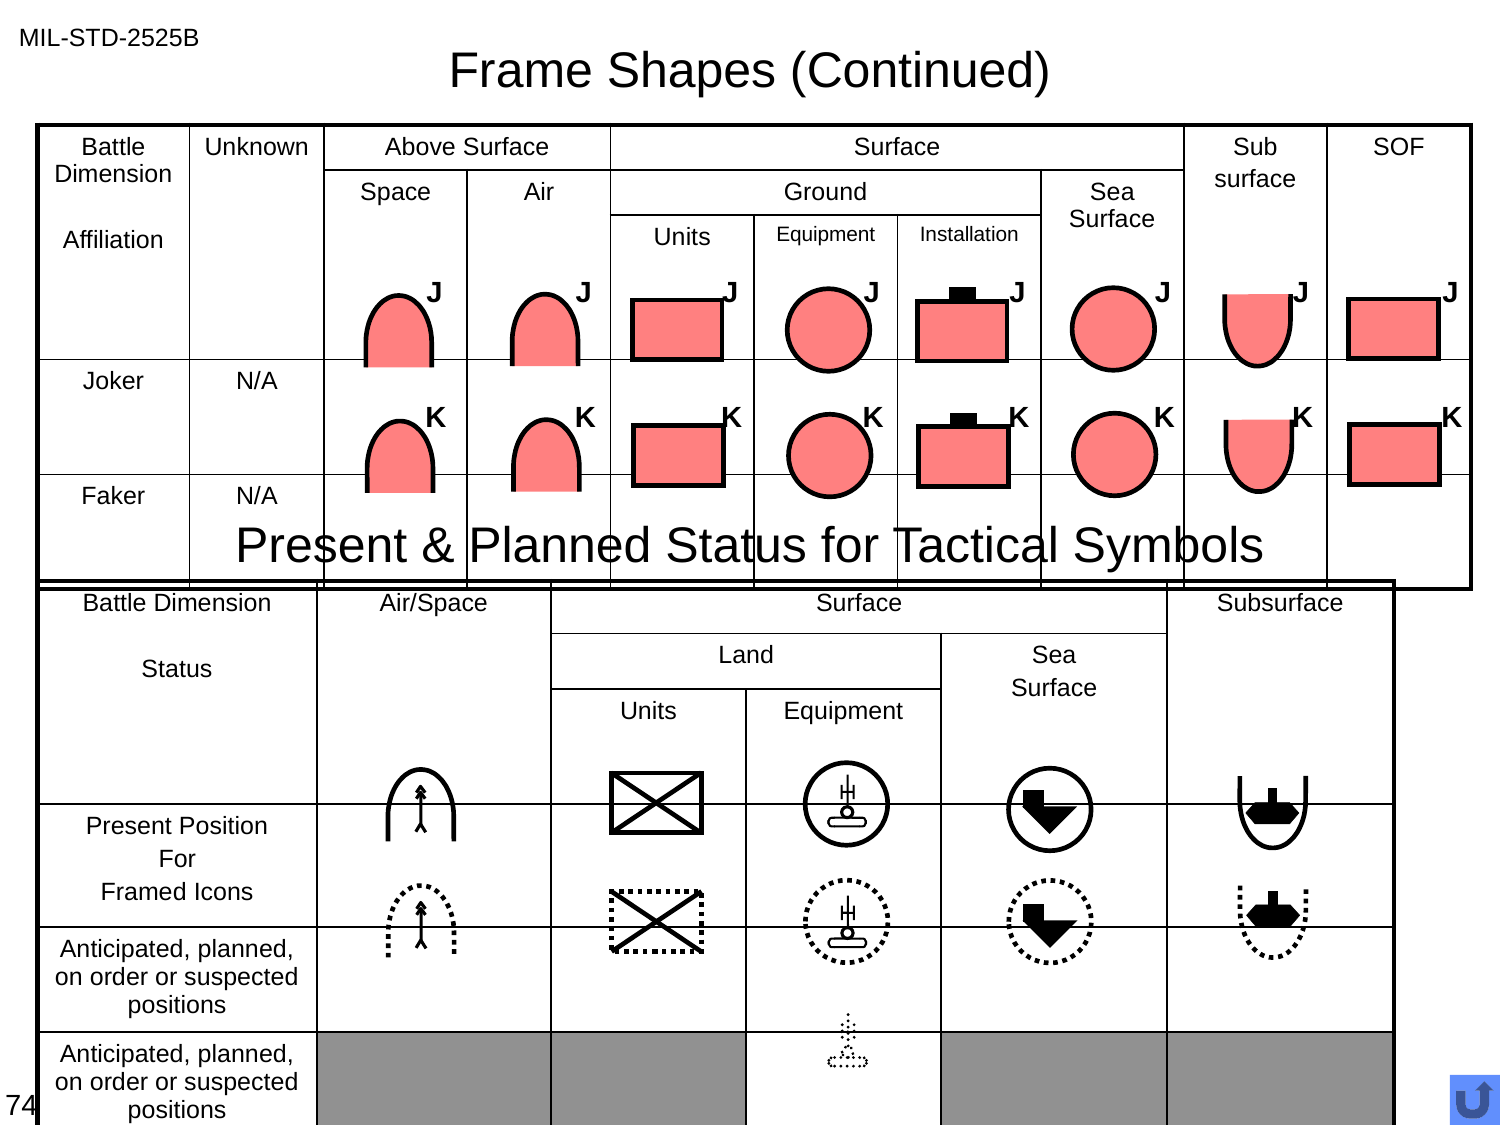

MIL-STD-2525B
# Frame Shapes (Continued)
| Battle Dimension Affiliation | Unknown | Above Surface |  | Surface |  |  |  | Sub surface | SOF |
| --- | --- | --- | --- | --- | --- | --- | --- | --- | --- |
|  |  | Space | Air | Ground |  |  | Sea Surface |  |  |
|  |  |  |  | Units | Equipment | Installation |  |  |  |
| Joker | N/A |  |  |  |  |  |  |  |  |
| Faker | N/A |  |  |  |  |  |  |  |  |
J
J
J
J
J
J
J
J

K
K
K
K
K
K
K
K

Present & Planned Status for Tactical Symbols
| Battle Dimension Status | Air/Space | Surface |  |  | Subsurface |
| --- | --- | --- | --- | --- | --- |
|  |  | Land |  | Sea Surface |  |
|  |  | Units | Equipment |  |  |
| Present Position For Framed Icons |  |  |  |  |  |
| Anticipated, planned, on order or suspected positions |  |  |  |  |  |
| Anticipated, planned, on order or suspected positions |  |  |  |  |  |

74